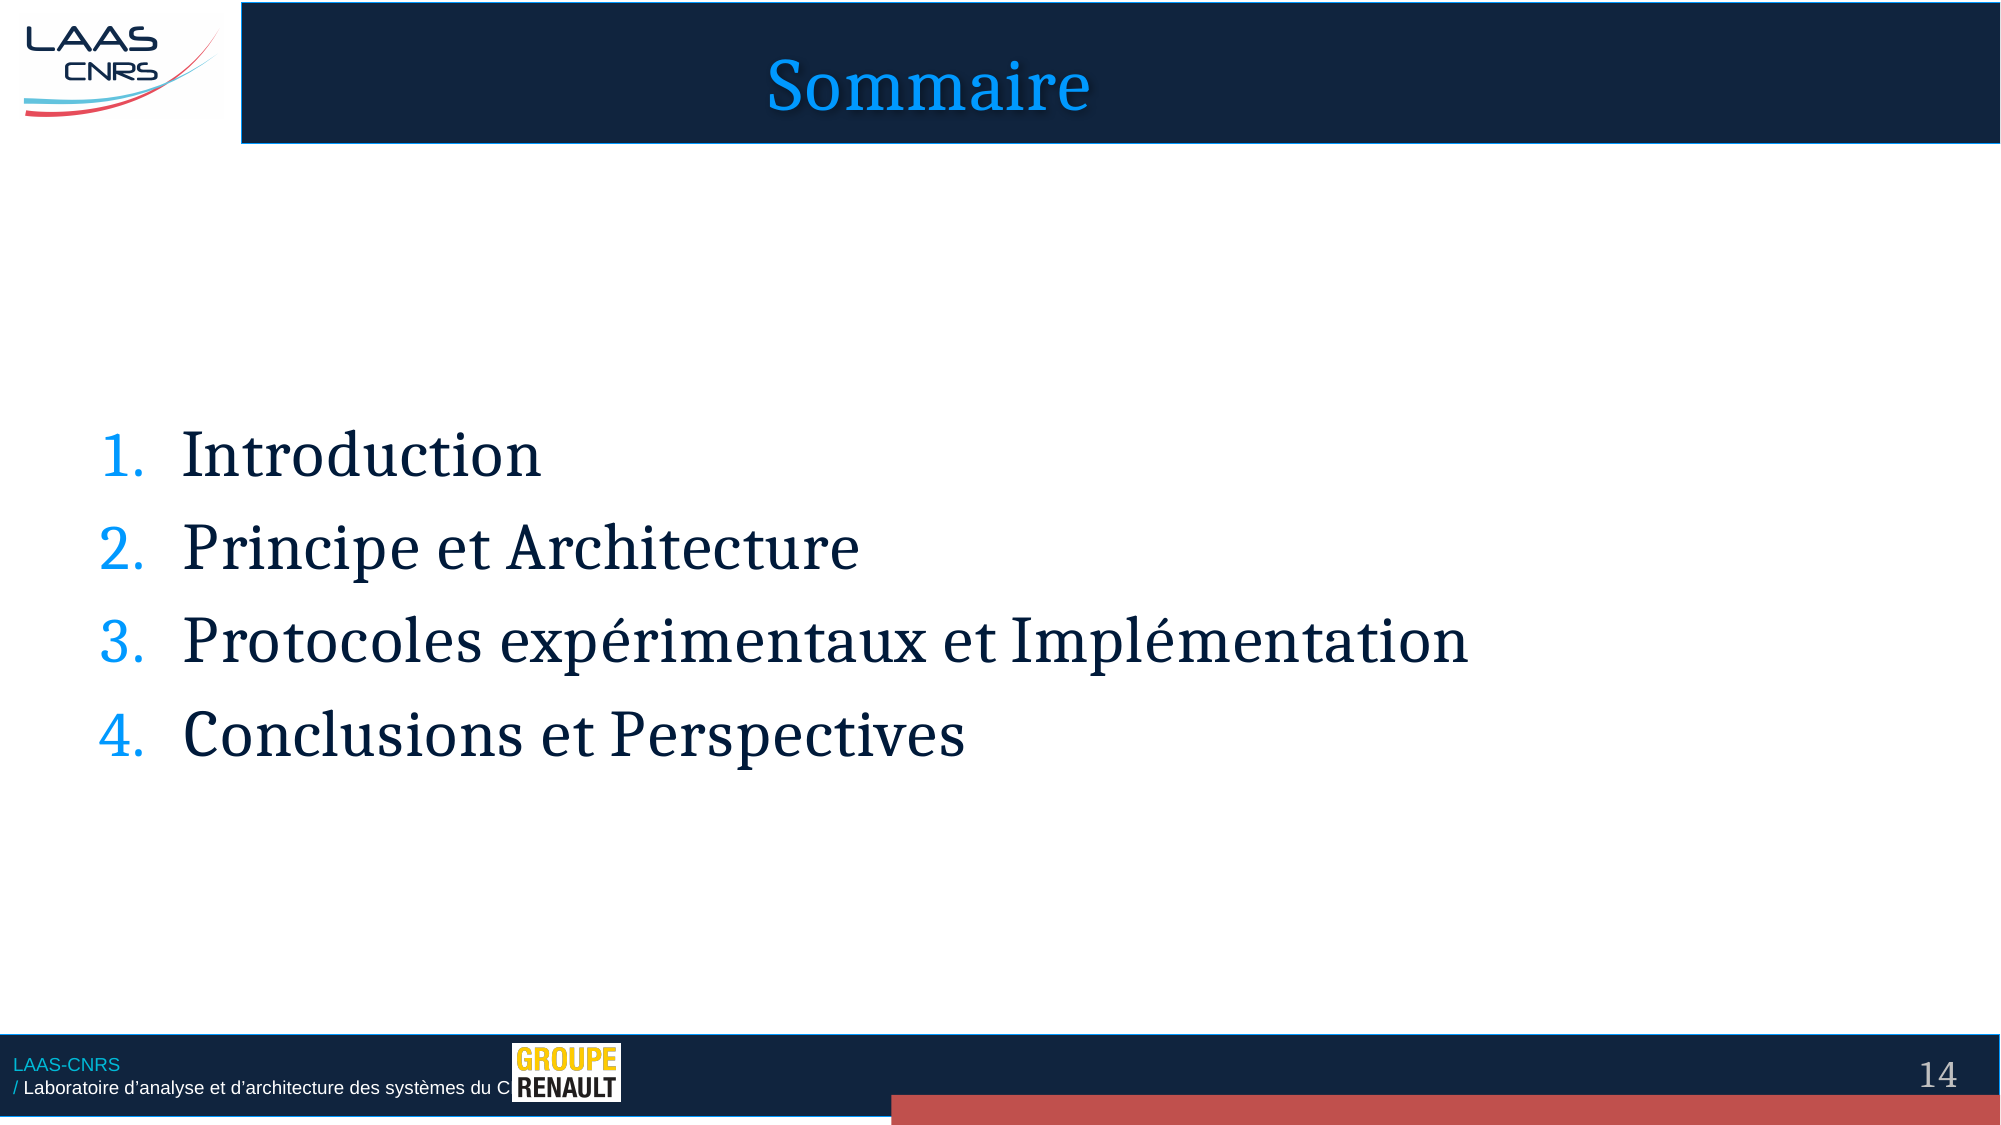

# Sommaire
Introduction
Principe et Architecture
Protocoles expérimentaux et Implémentation
Conclusions et Perspectives